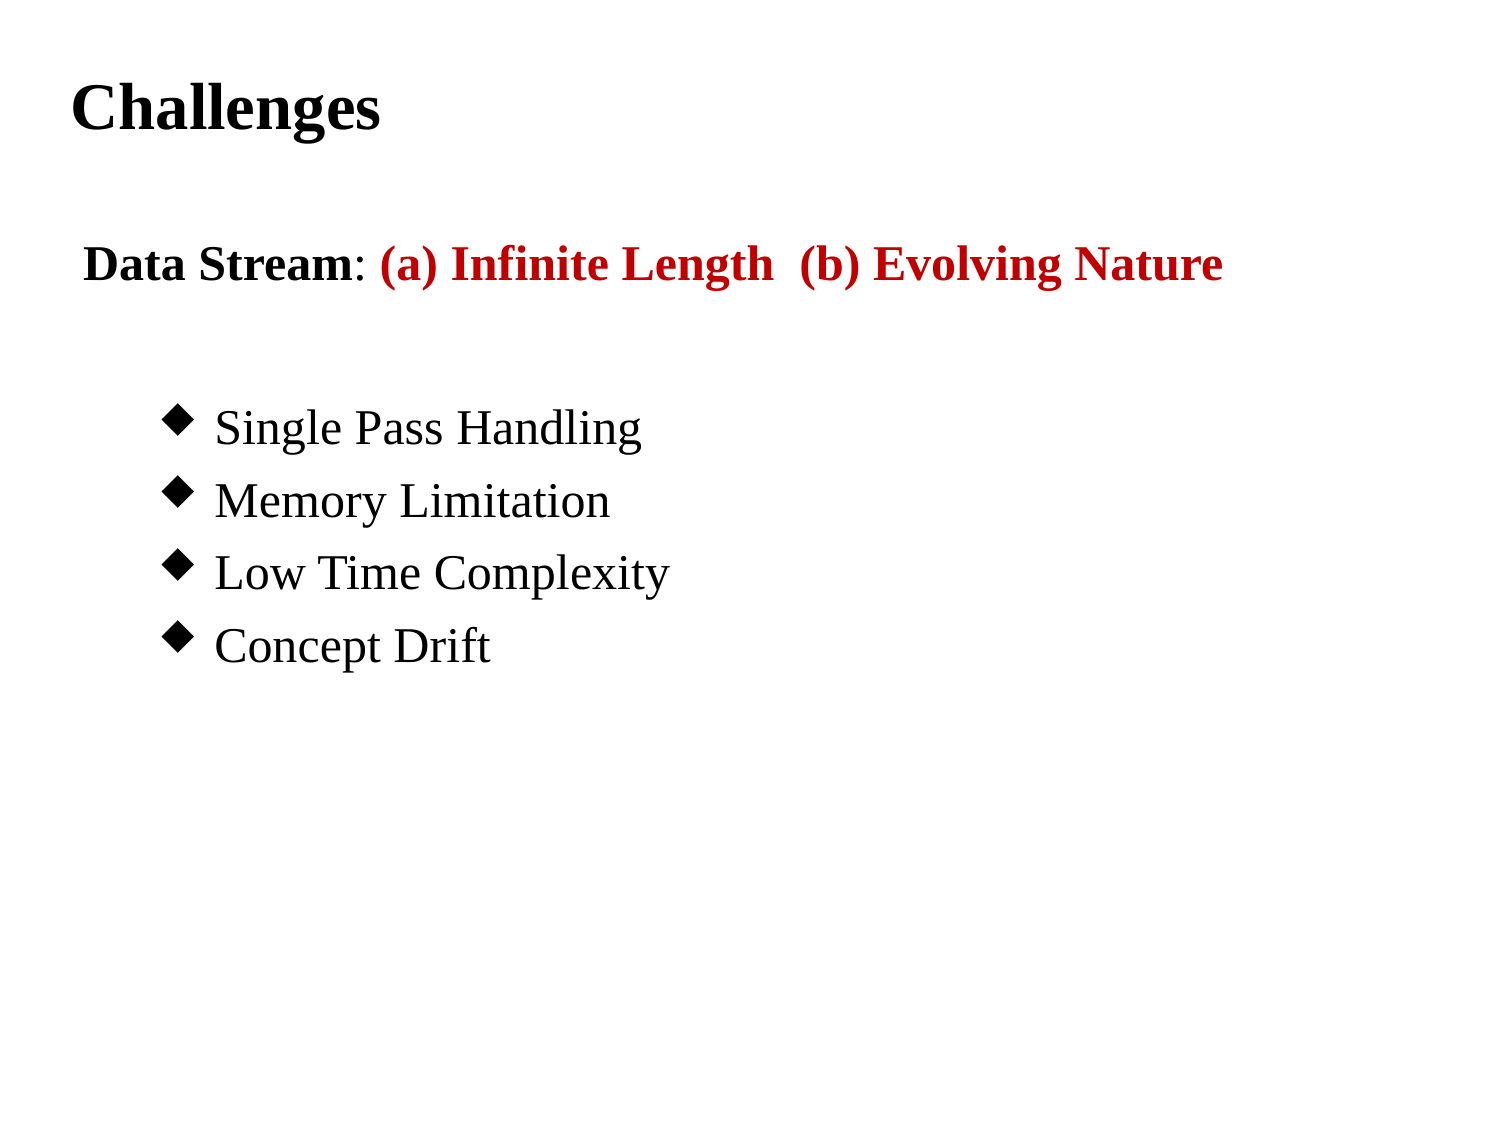

Challenges
Data Stream: (a) Infinite Length  (b) Evolving Nature
Single Pass Handling
Memory Limitation
Low Time Complexity
Concept Drift